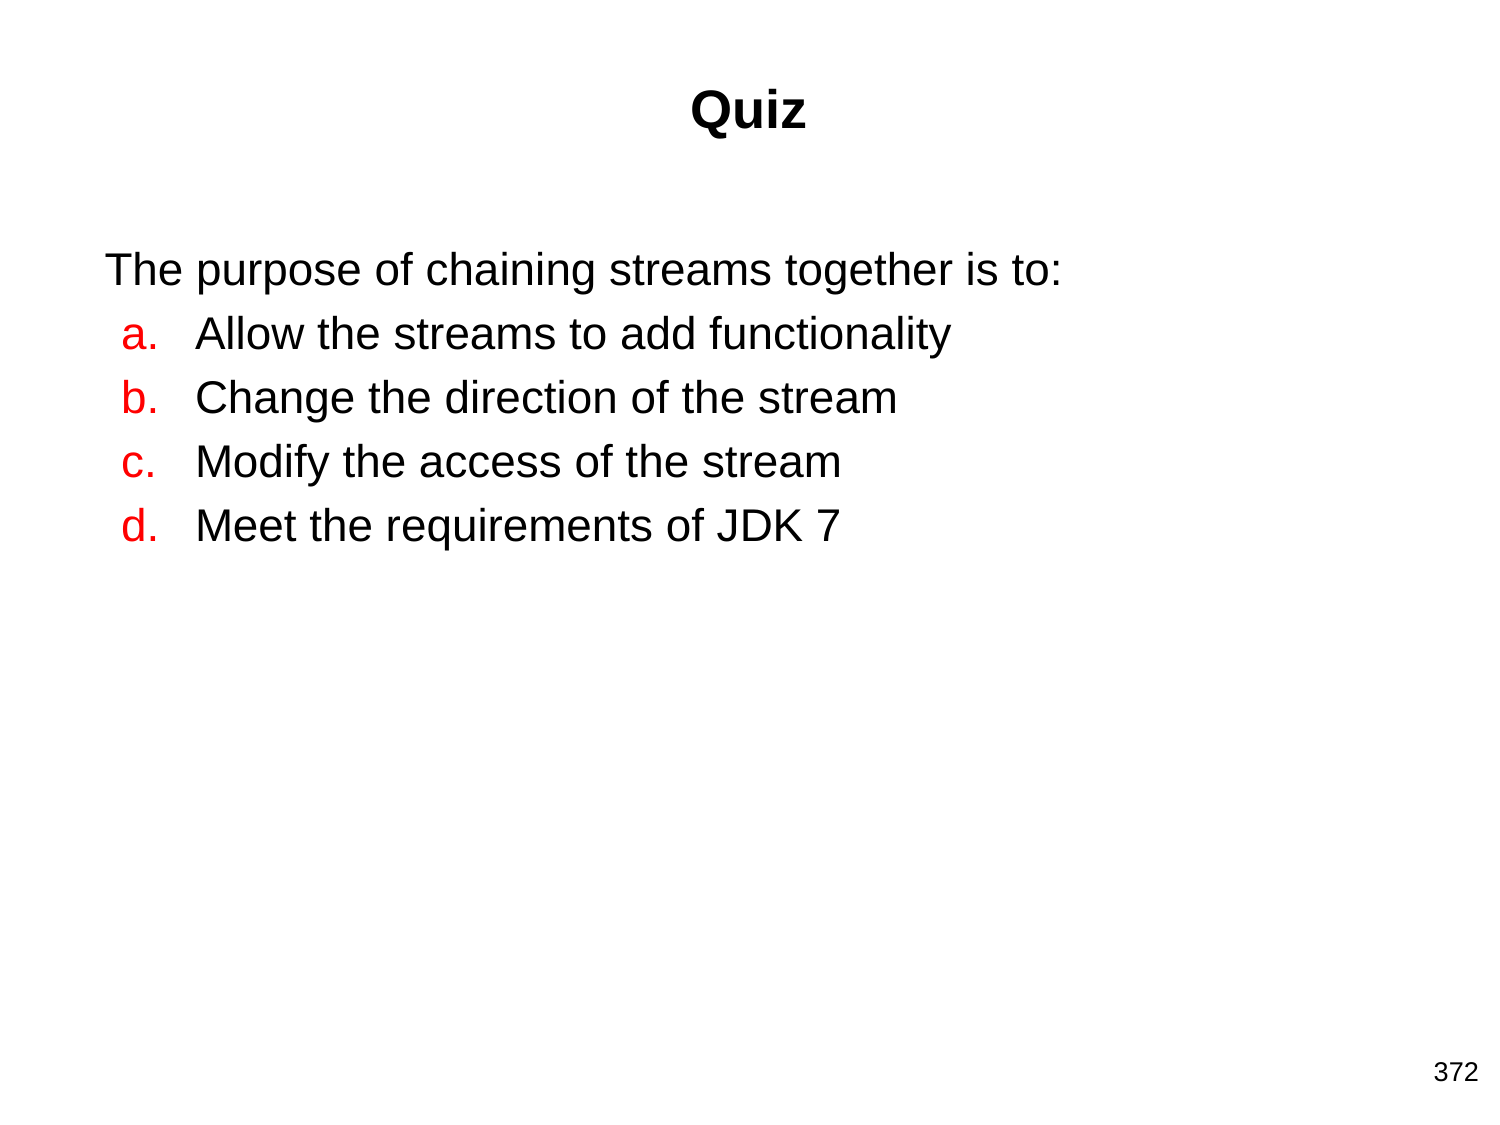

# Quiz
The purpose of chaining streams together is to:
Allow the streams to add functionality
Change the direction of the stream
Modify the access of the stream
Meet the requirements of JDK 7
372